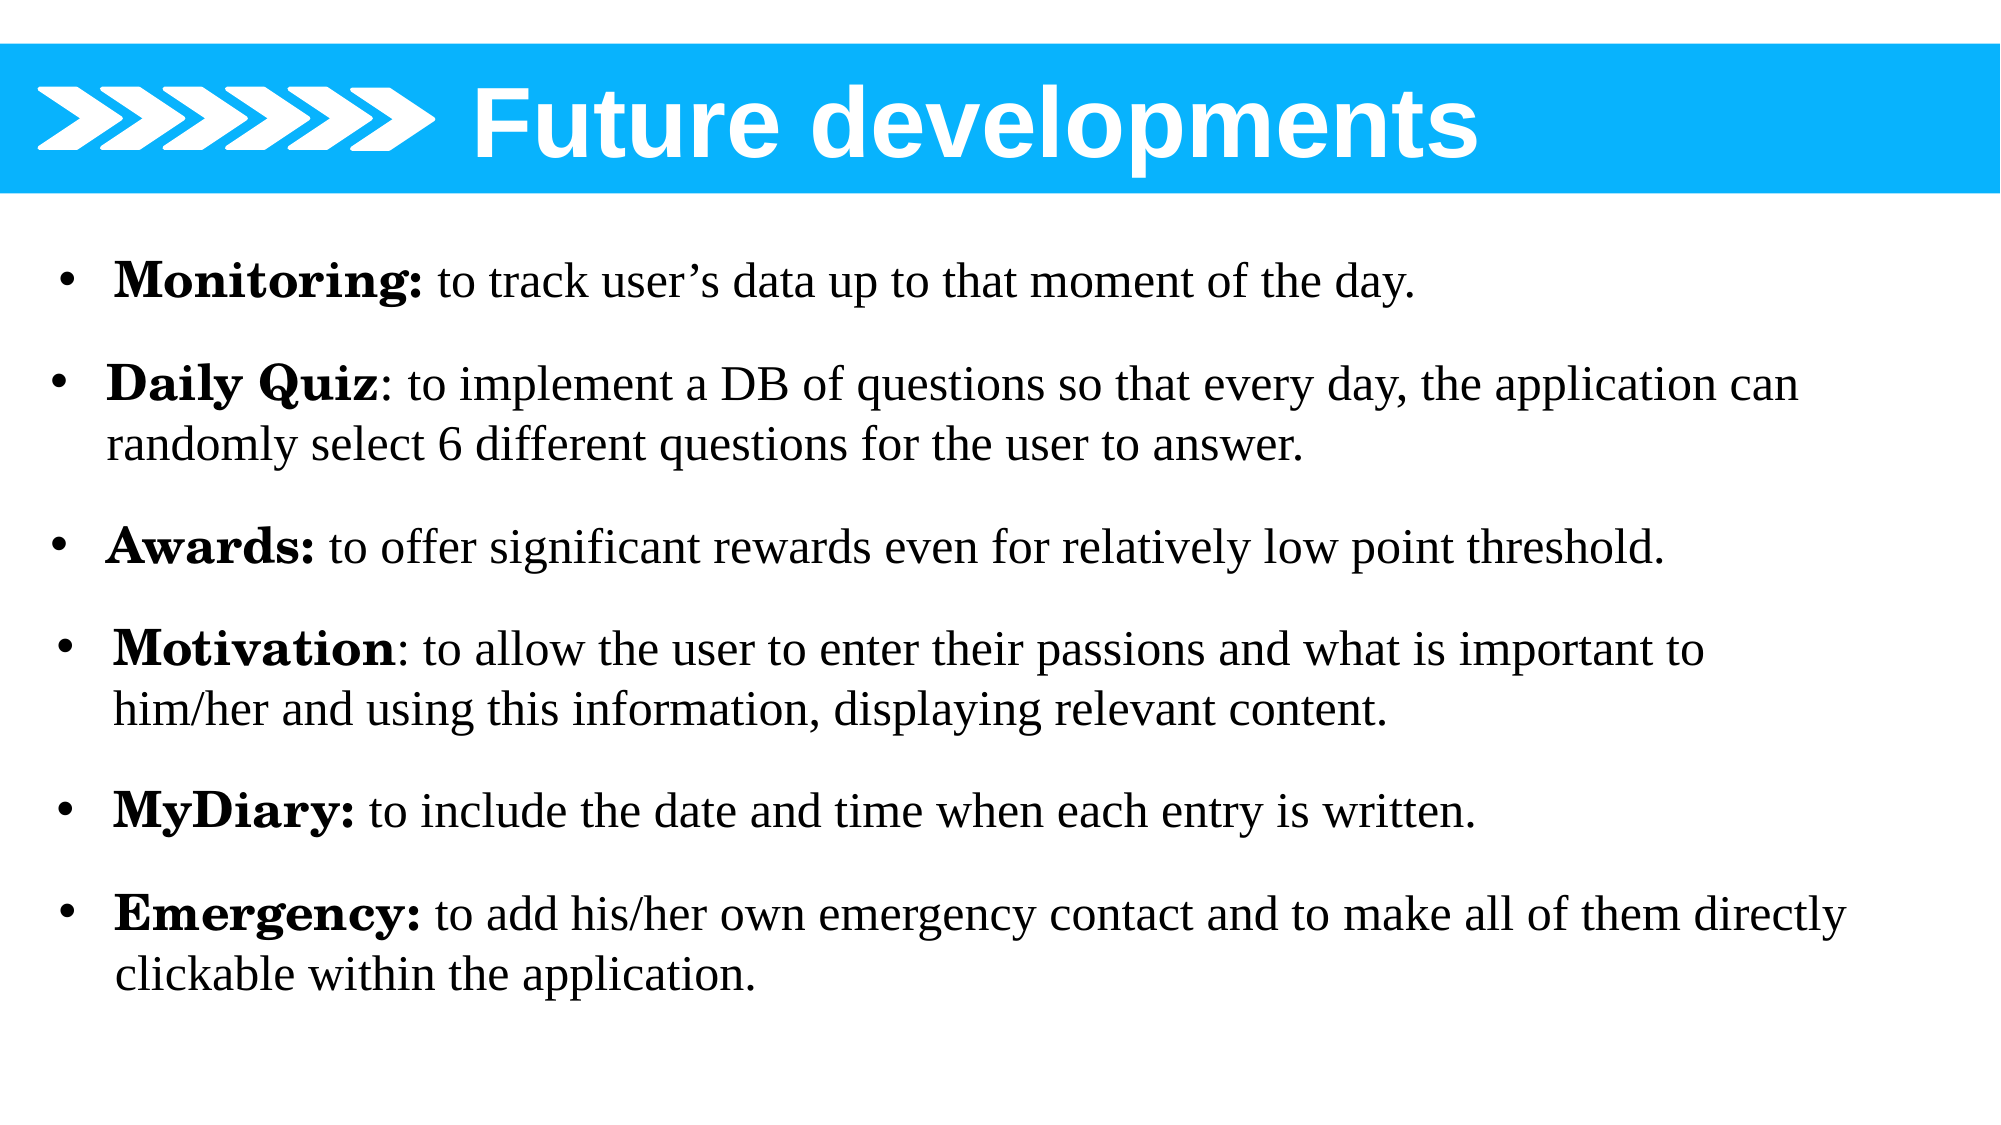

Future developments

Monitoring: to track user’s data up to that moment of the day.
Daily Quiz: to implement a DB of questions so that every day, the application can randomly select 6 different questions for the user to answer.
Awards: to offer significant rewards even for relatively low point threshold.
Motivation: to allow the user to enter their passions and what is important to him/her and using this information, displaying relevant content.
MyDiary: to include the date and time when each entry is written.
Emergency: to add his/her own emergency contact and to make all of them directly clickable within the application.